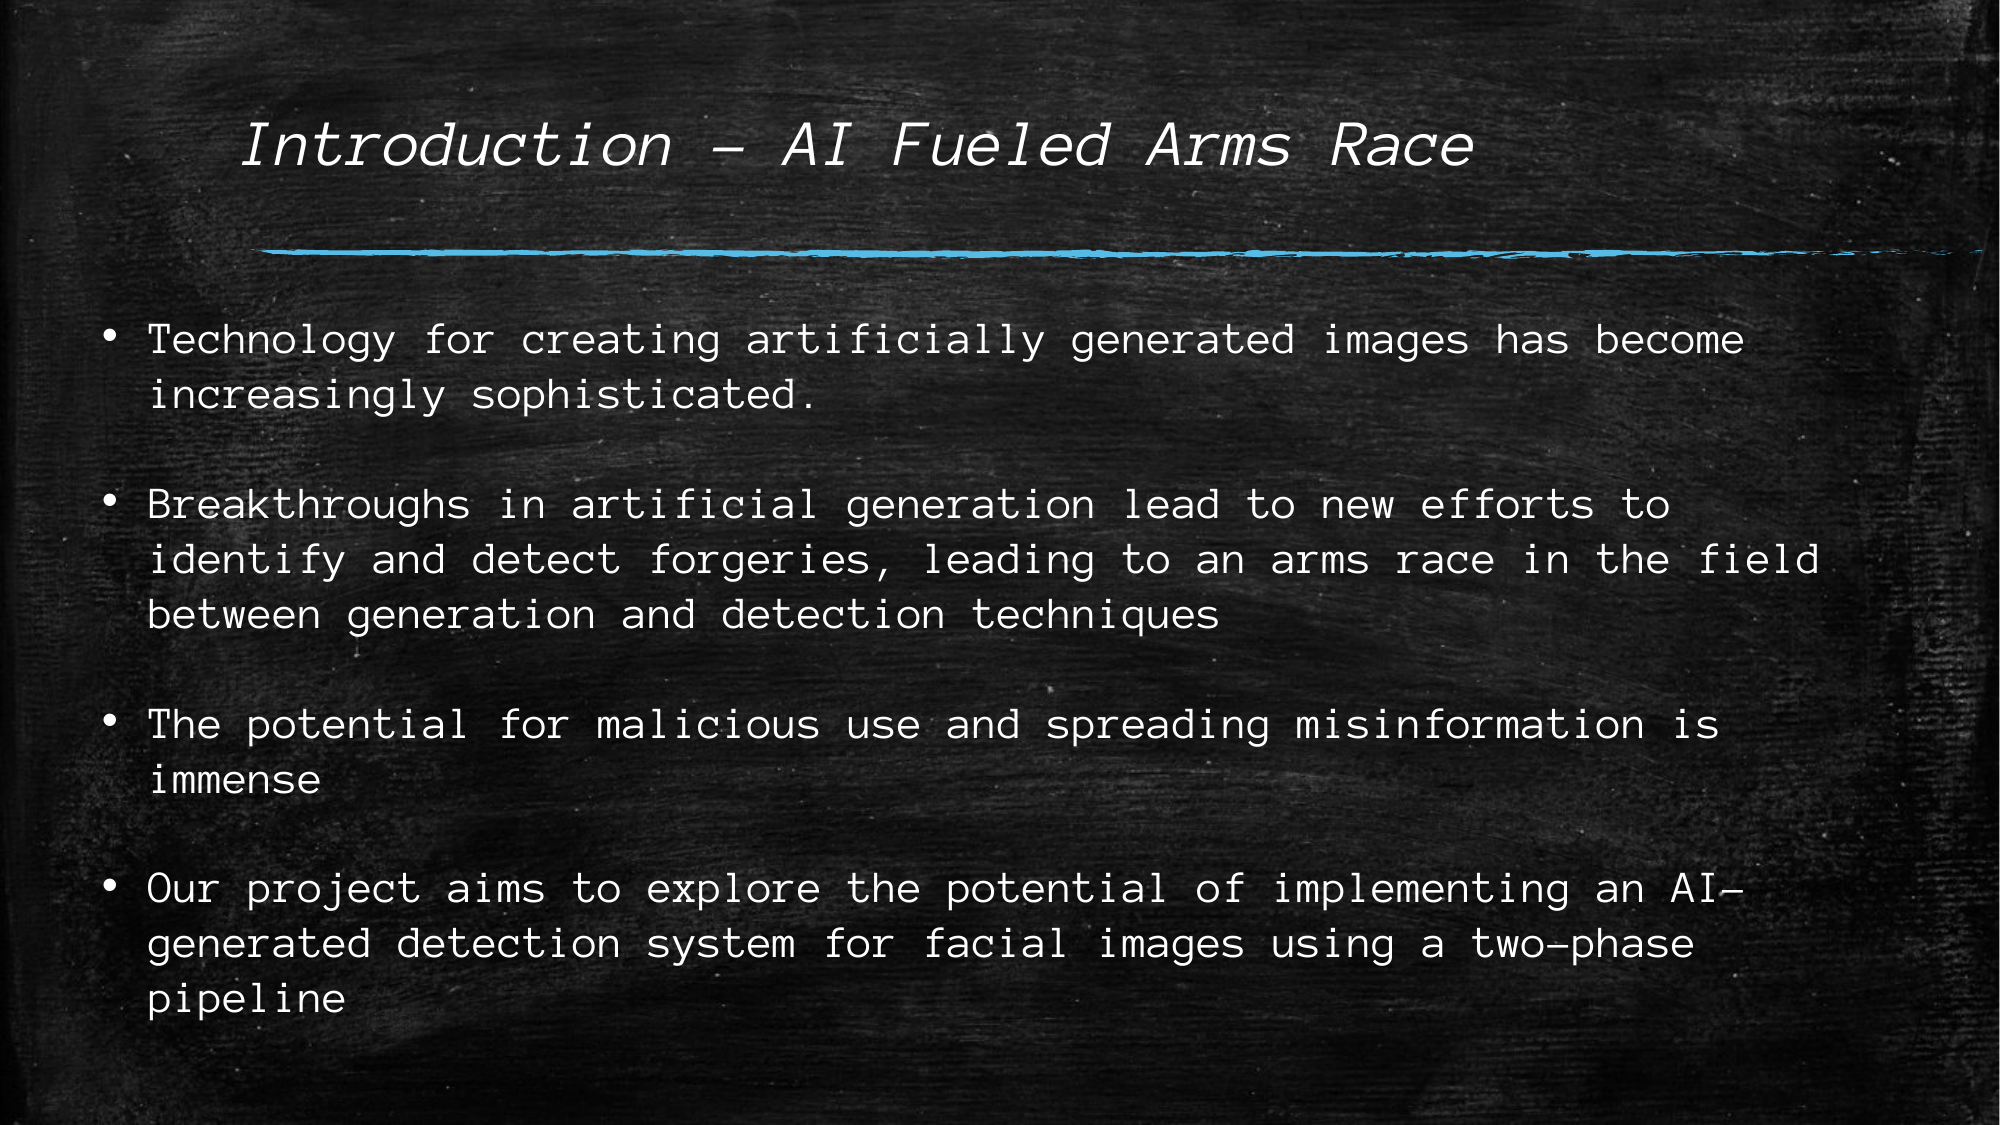

# Introduction - AI Fueled Arms Race
Technology for creating artificially generated images has become increasingly sophisticated.

Breakthroughs in artificial generation lead to new efforts to identify and detect forgeries, leading to an arms race in the field between generation and detection techniques

The potential for malicious use and spreading misinformation is immense

Our project aims to explore the potential of implementing an AI-generated detection system for facial images using a two-phase pipeline